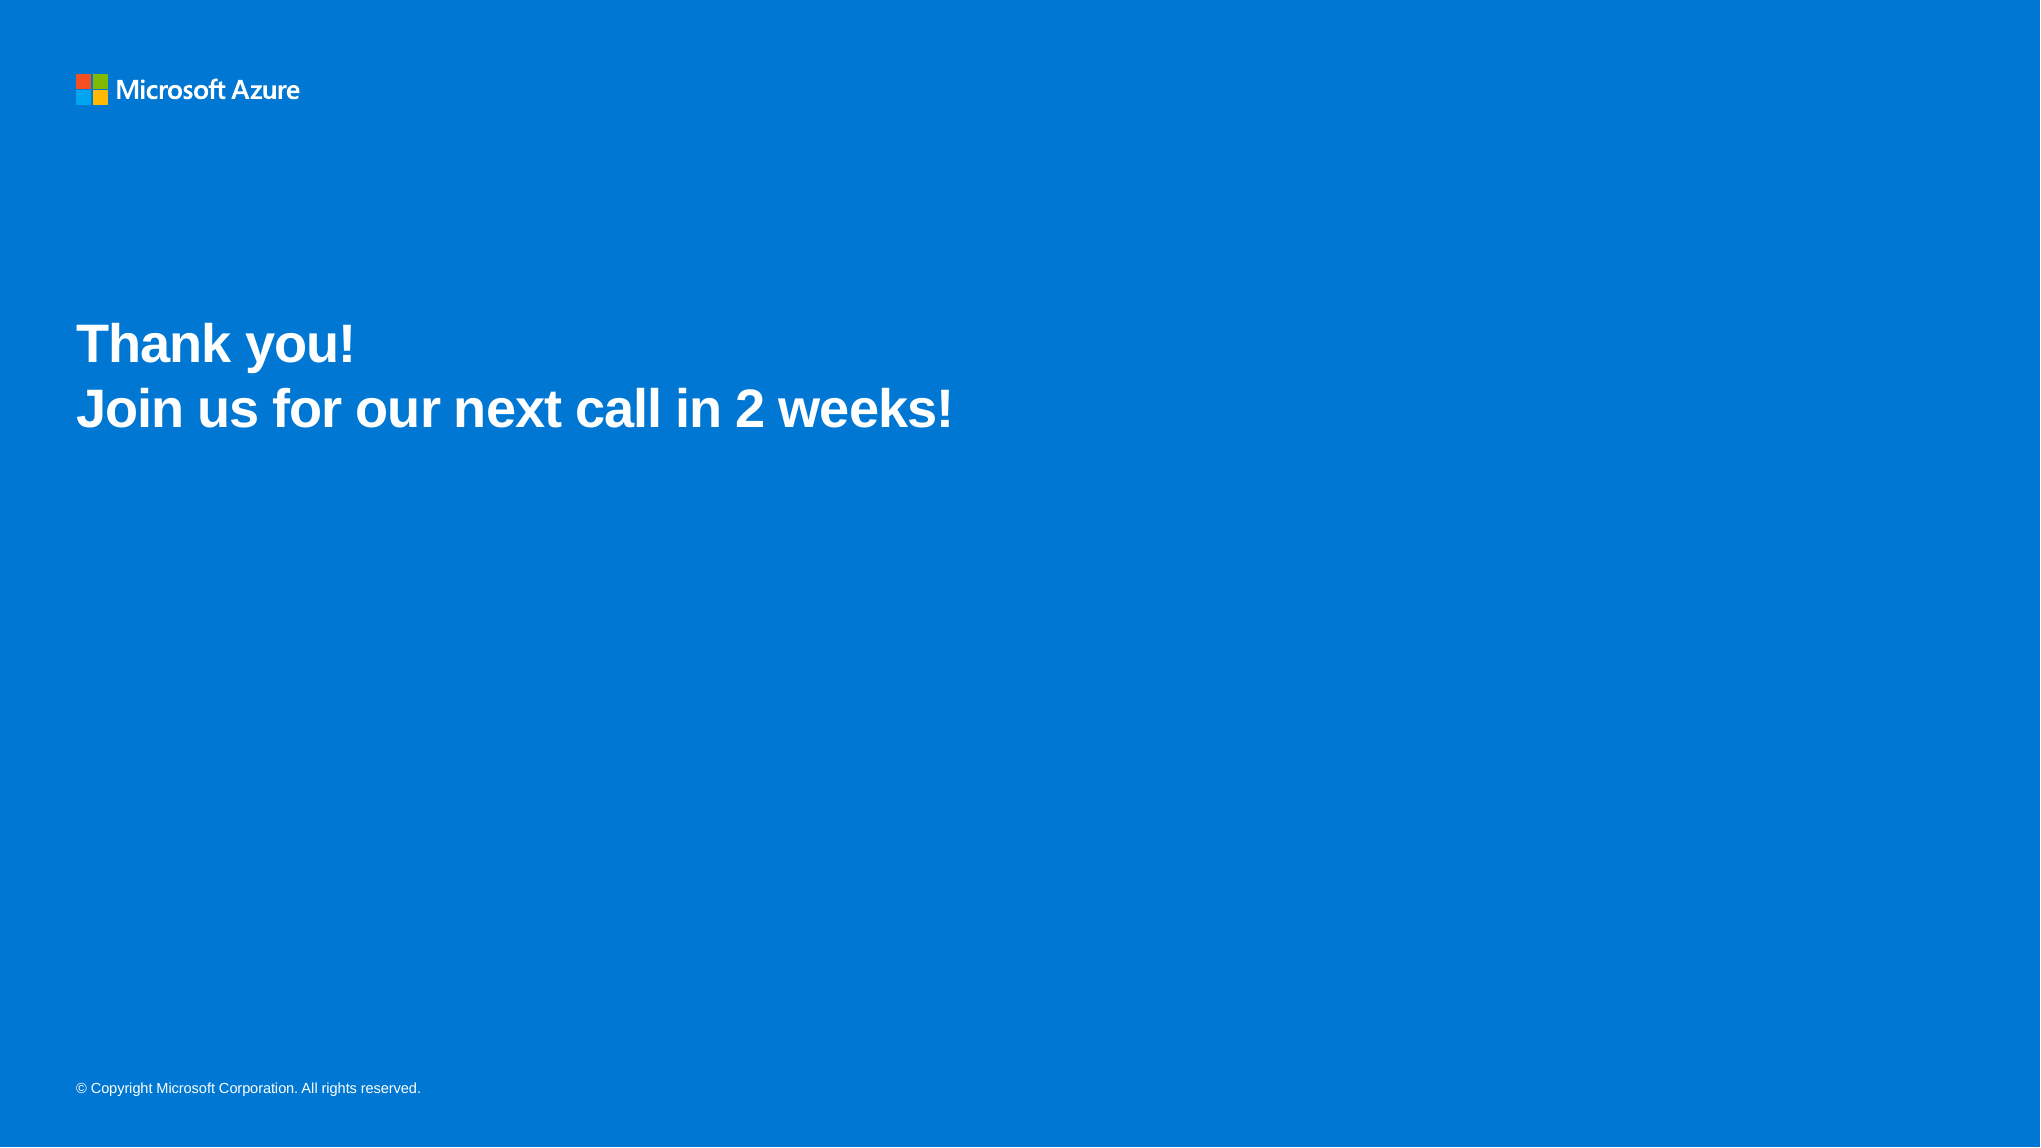

# Thank you! Join us for our next call in 2 weeks!